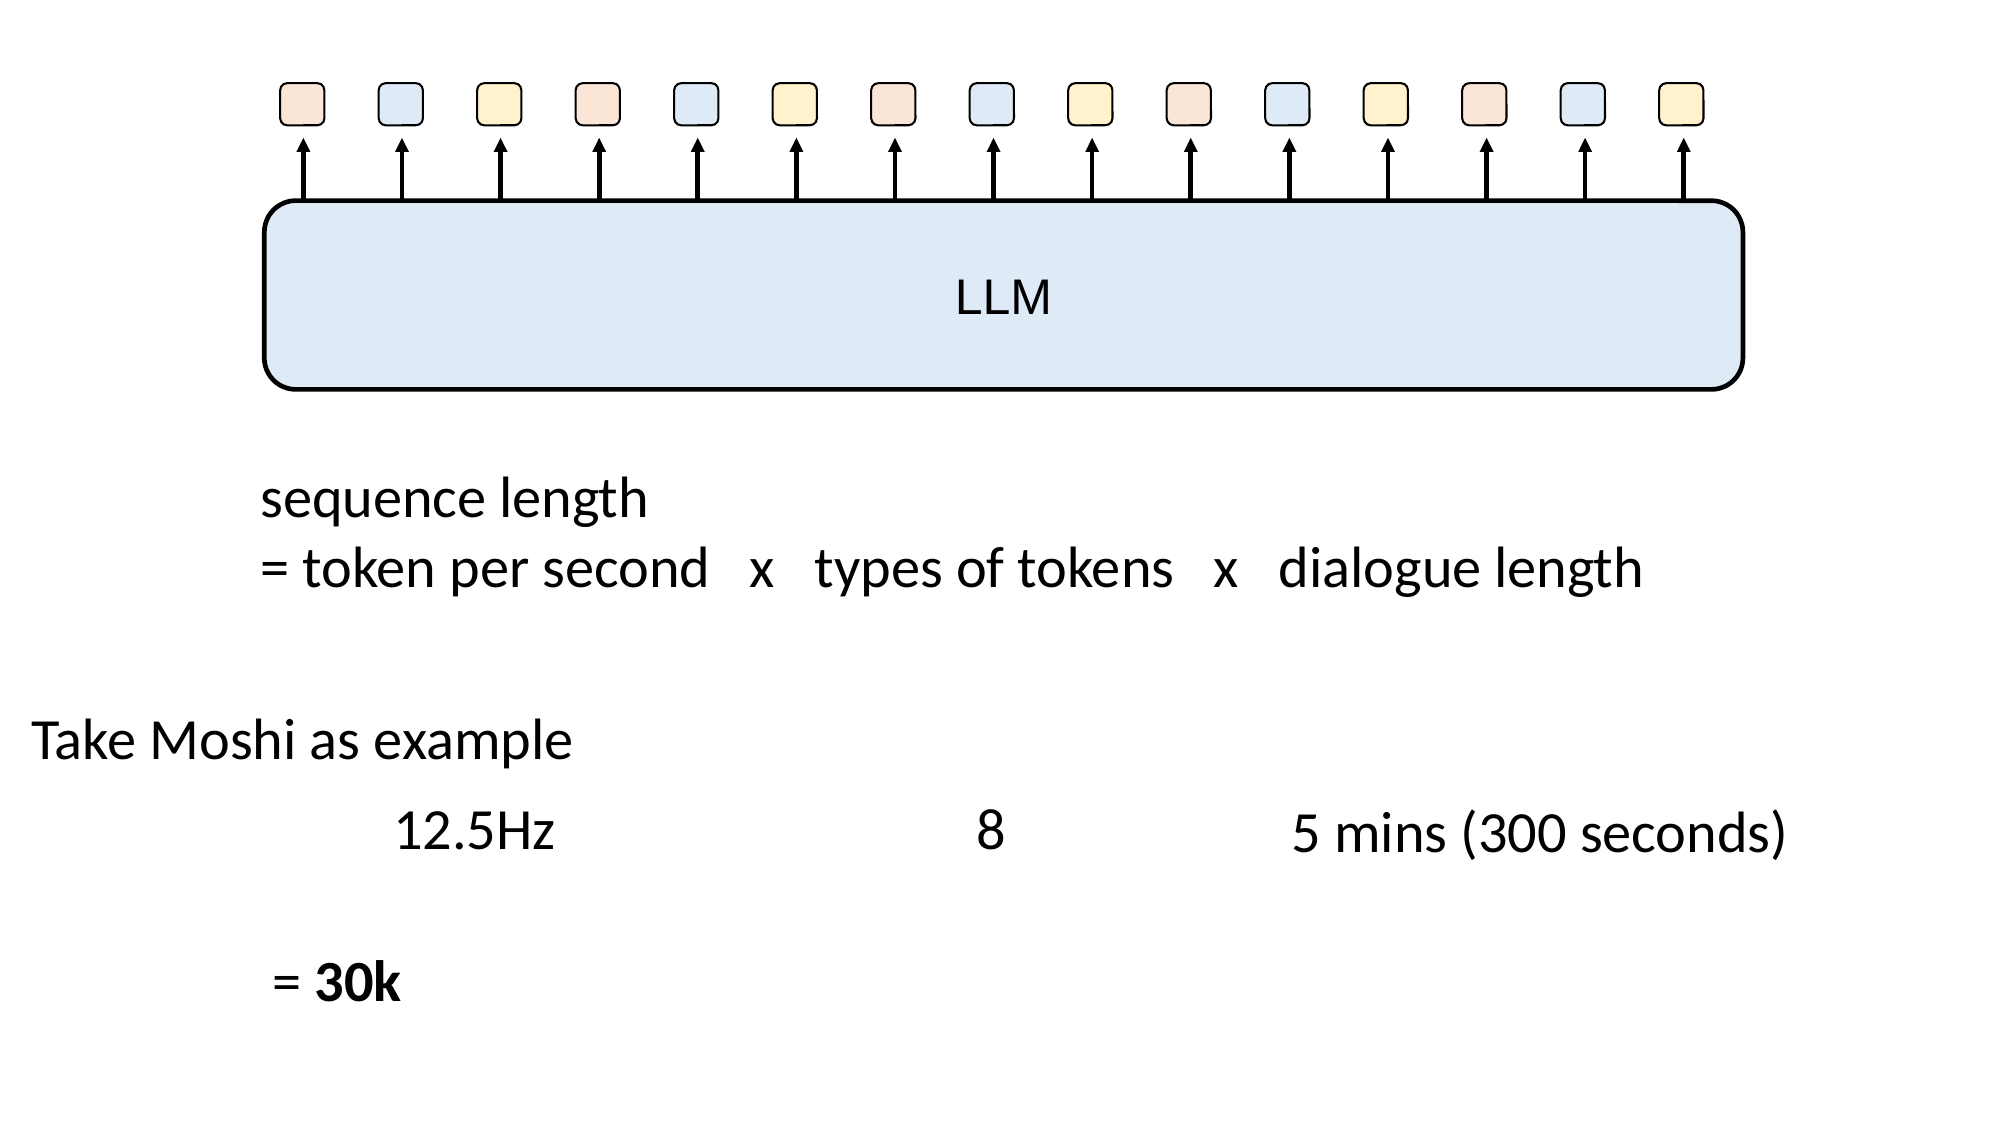

#

LLM
sequence length
= token per second   x   types of tokens   x   dialogue length
Take Moshi as example
12.5Hz
8
5 mins (300 seconds)
= 30k